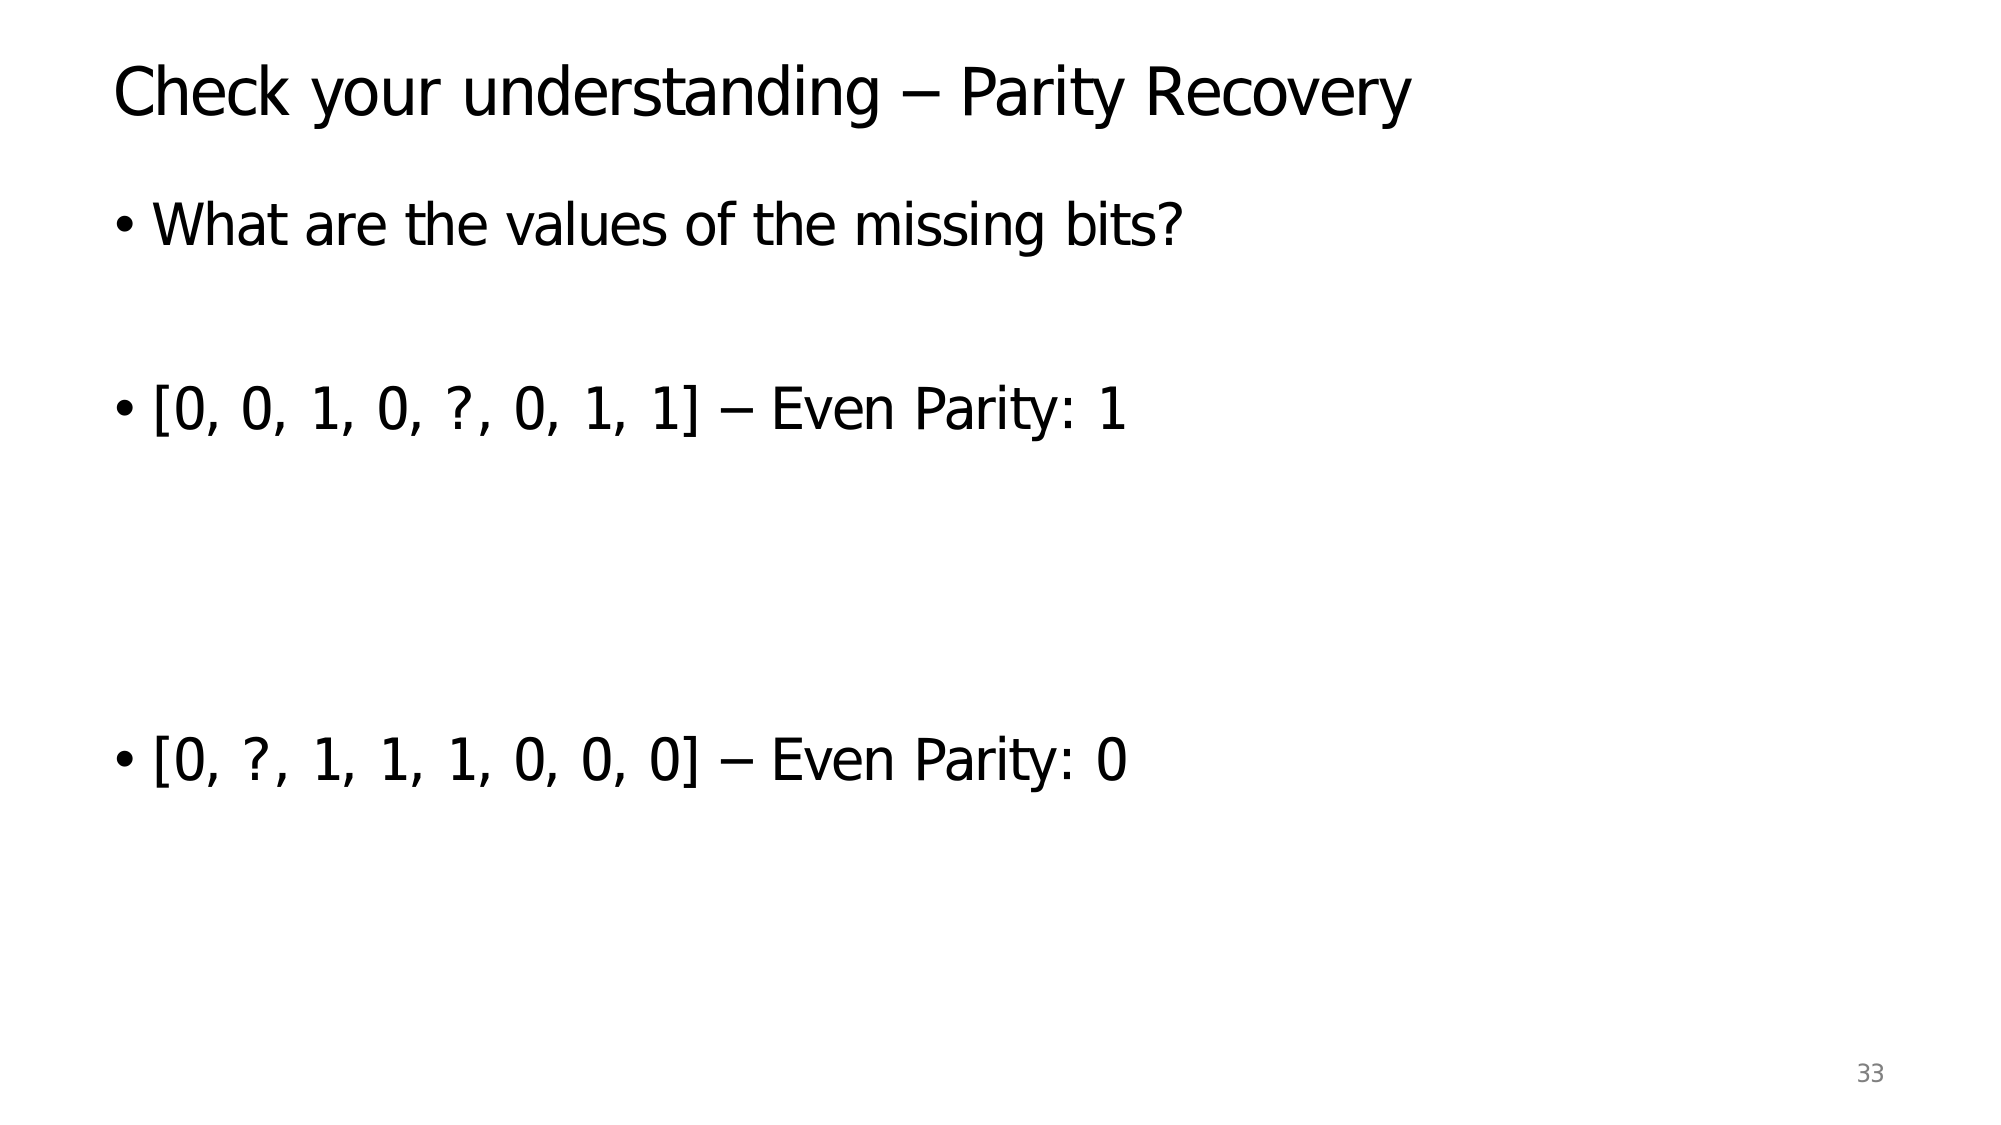

# Check your understanding – Parity Recovery
What are the values of the missing bits?

[0, 0, 1, 0, ?, 0, 1, 1] – Even Parity: 1

[0, ?, 1, 1, 1, 0, 0, 0] – Even Parity: 0
33